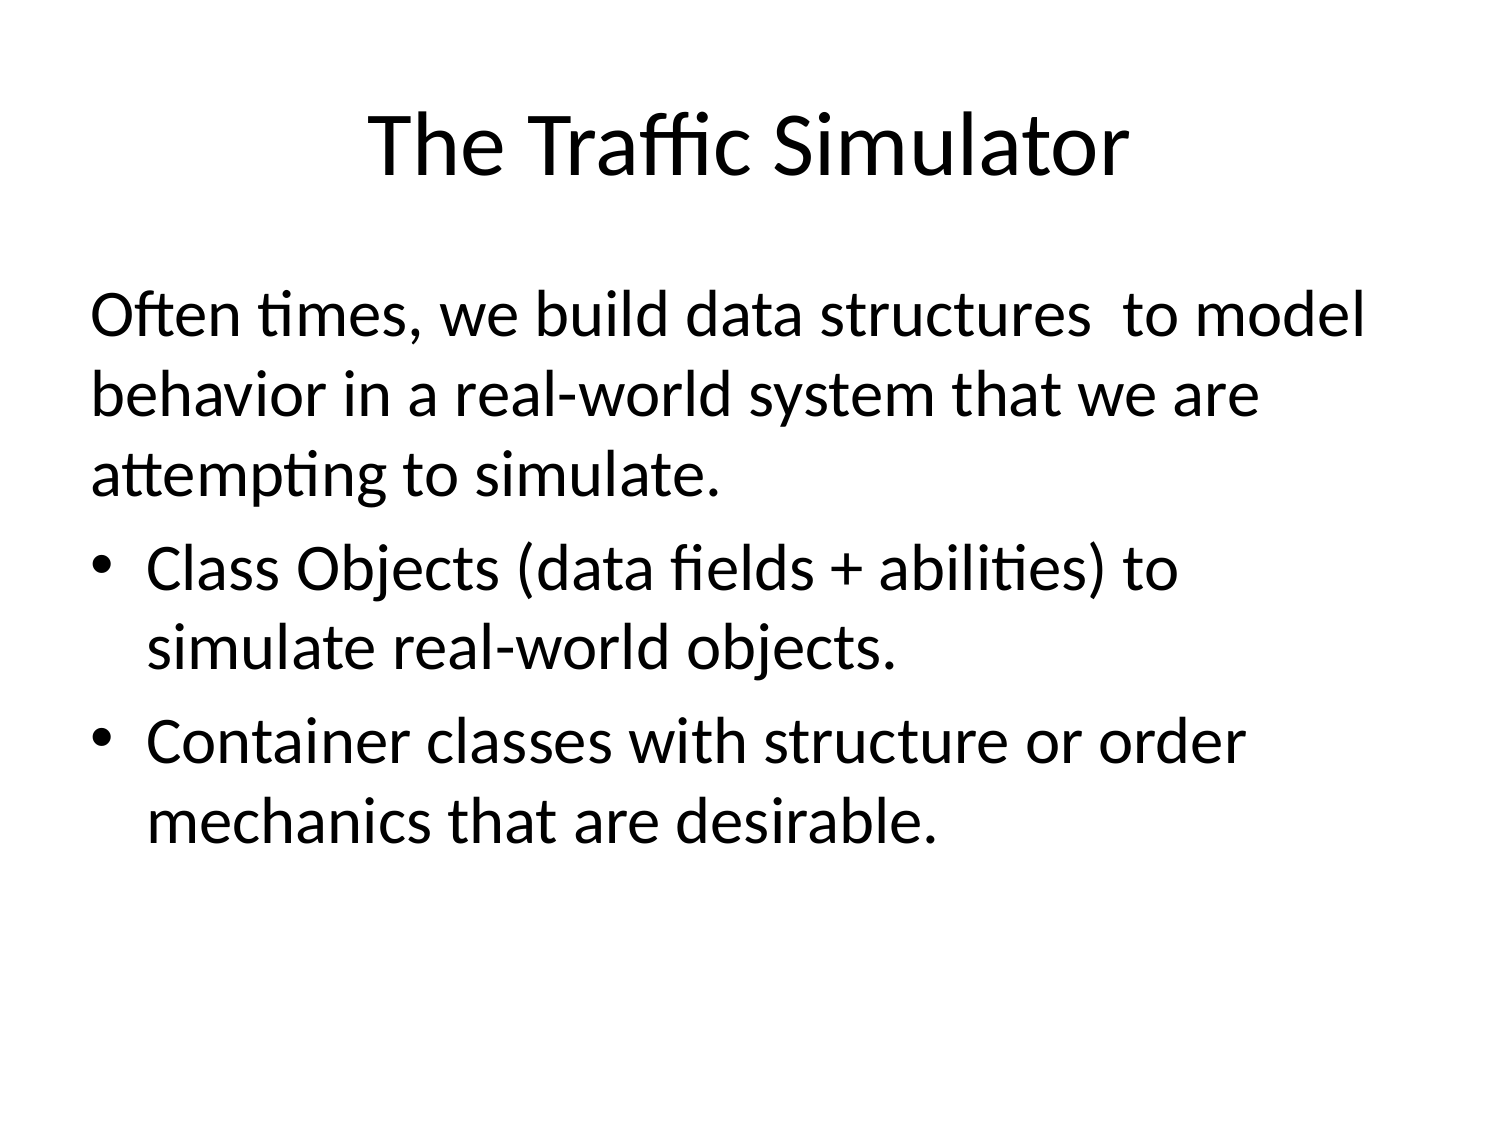

# The Traffic Simulator
Often times, we build data structures  to model behavior in a real-world system that we are attempting to simulate.
Class Objects (data fields + abilities) to simulate real-world objects.
Container classes with structure or order mechanics that are desirable.